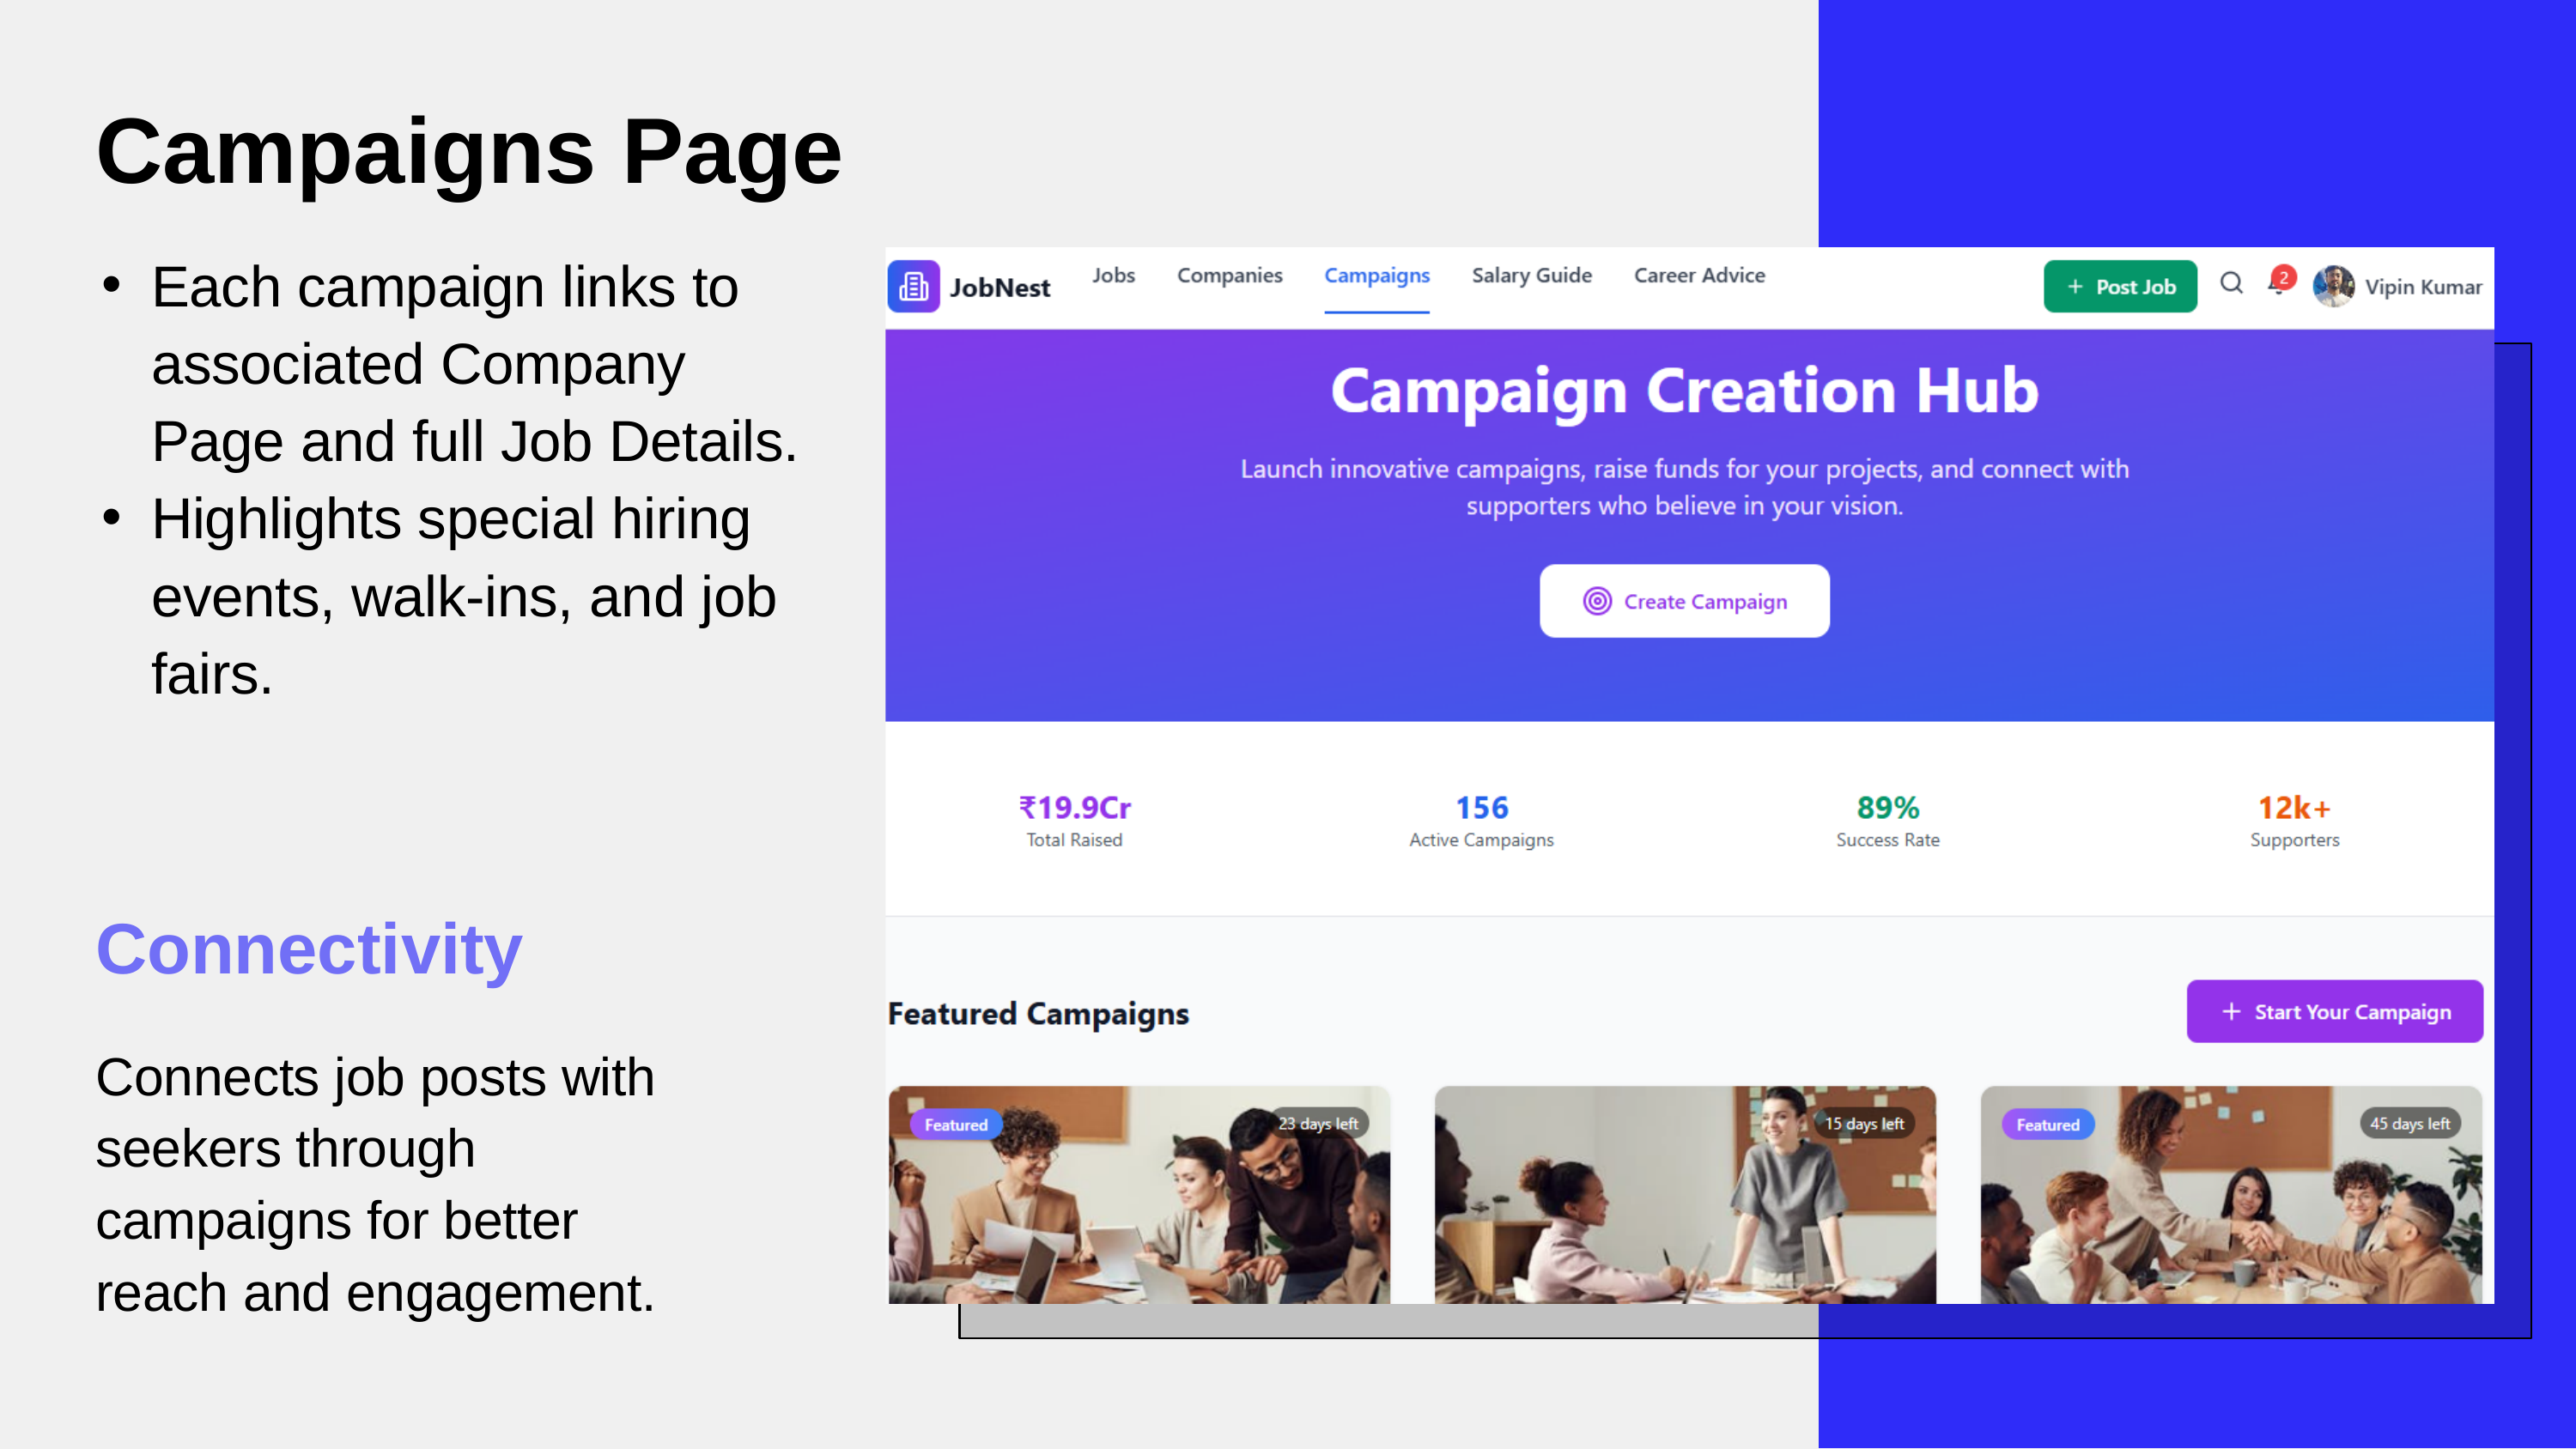

Campaigns Page
Each campaign links to associated Company Page and full Job Details.
Highlights special hiring events, walk-ins, and job fairs.

Connectivity
Connects job posts with seekers through campaigns for better reach and engagement.